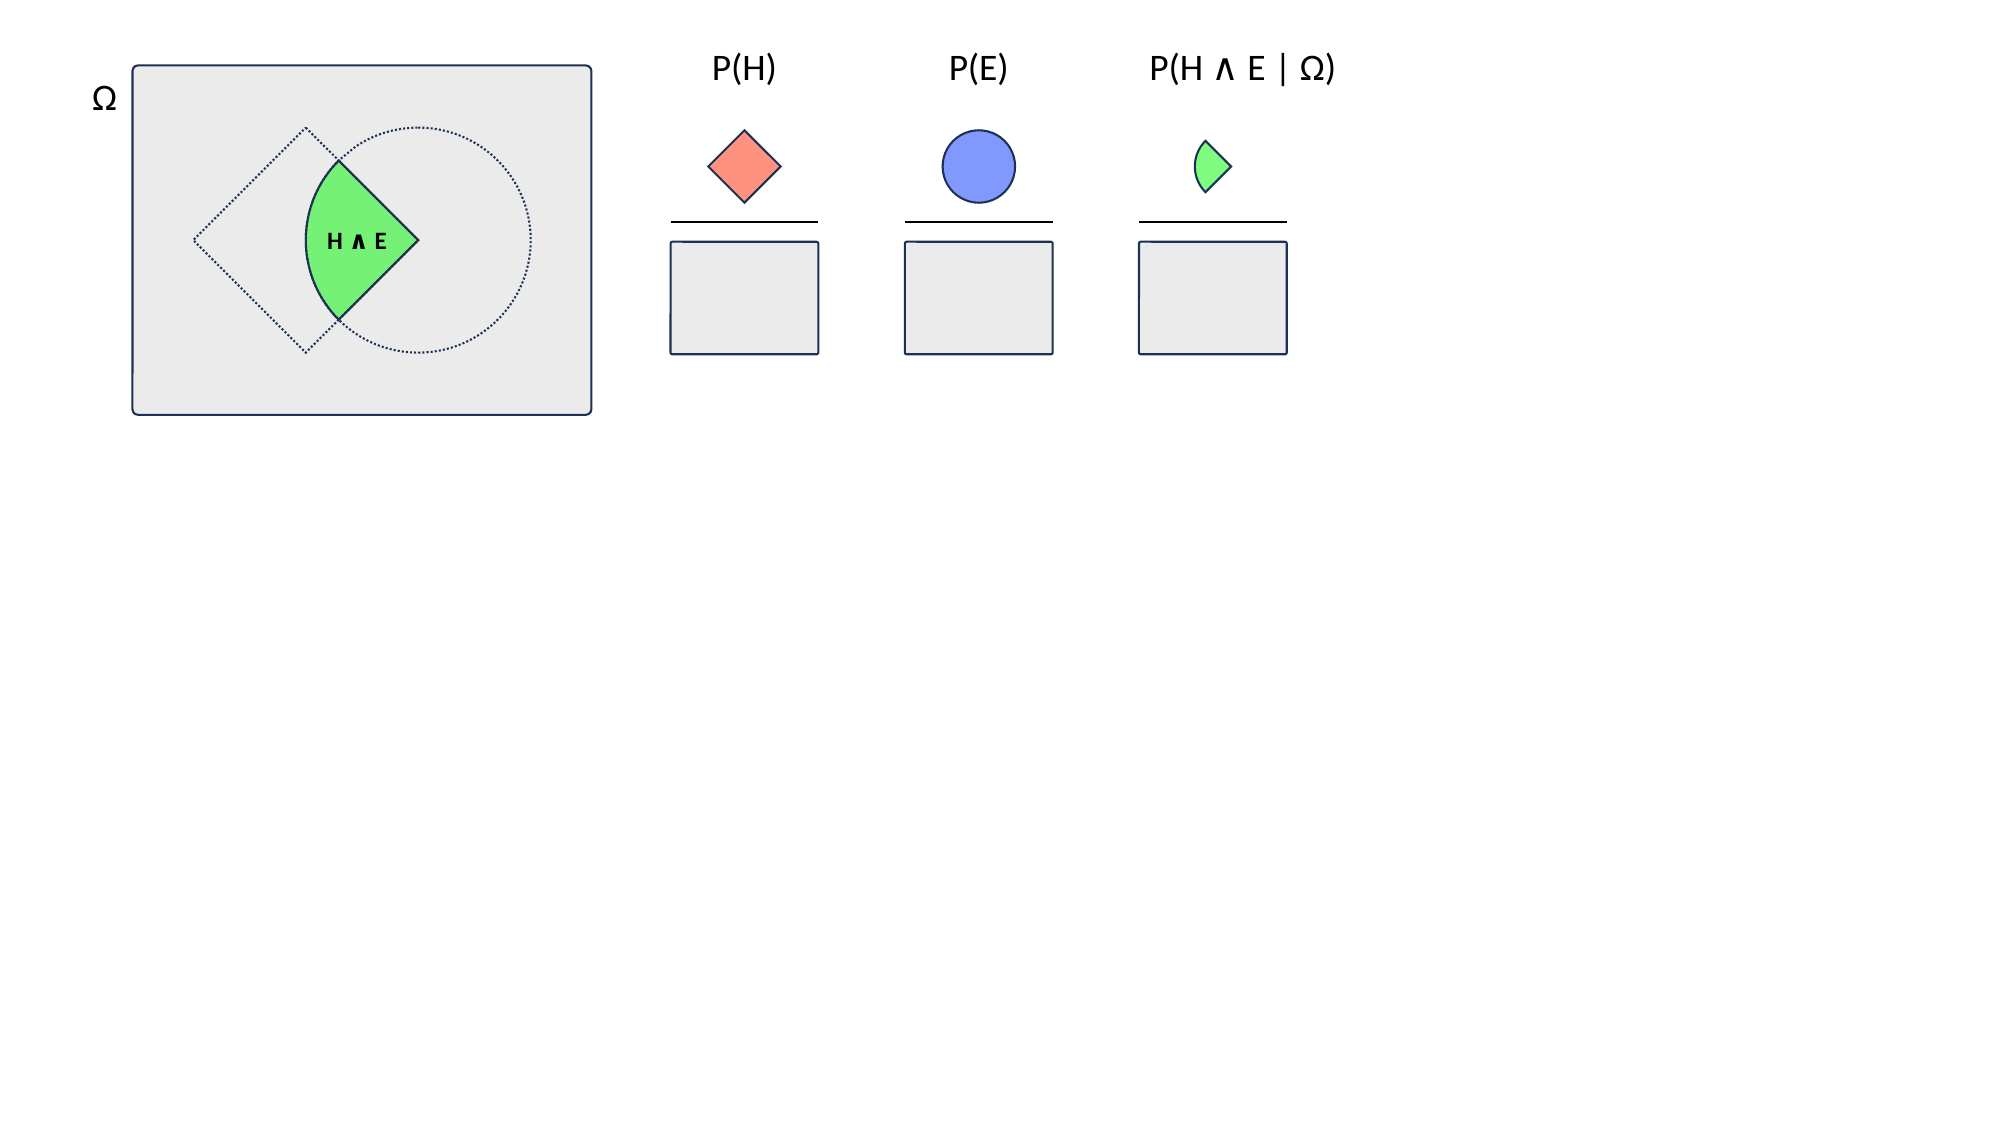

P(H)
P(E)
P(H ∧ E | Ω)
Ω

H ∧ E